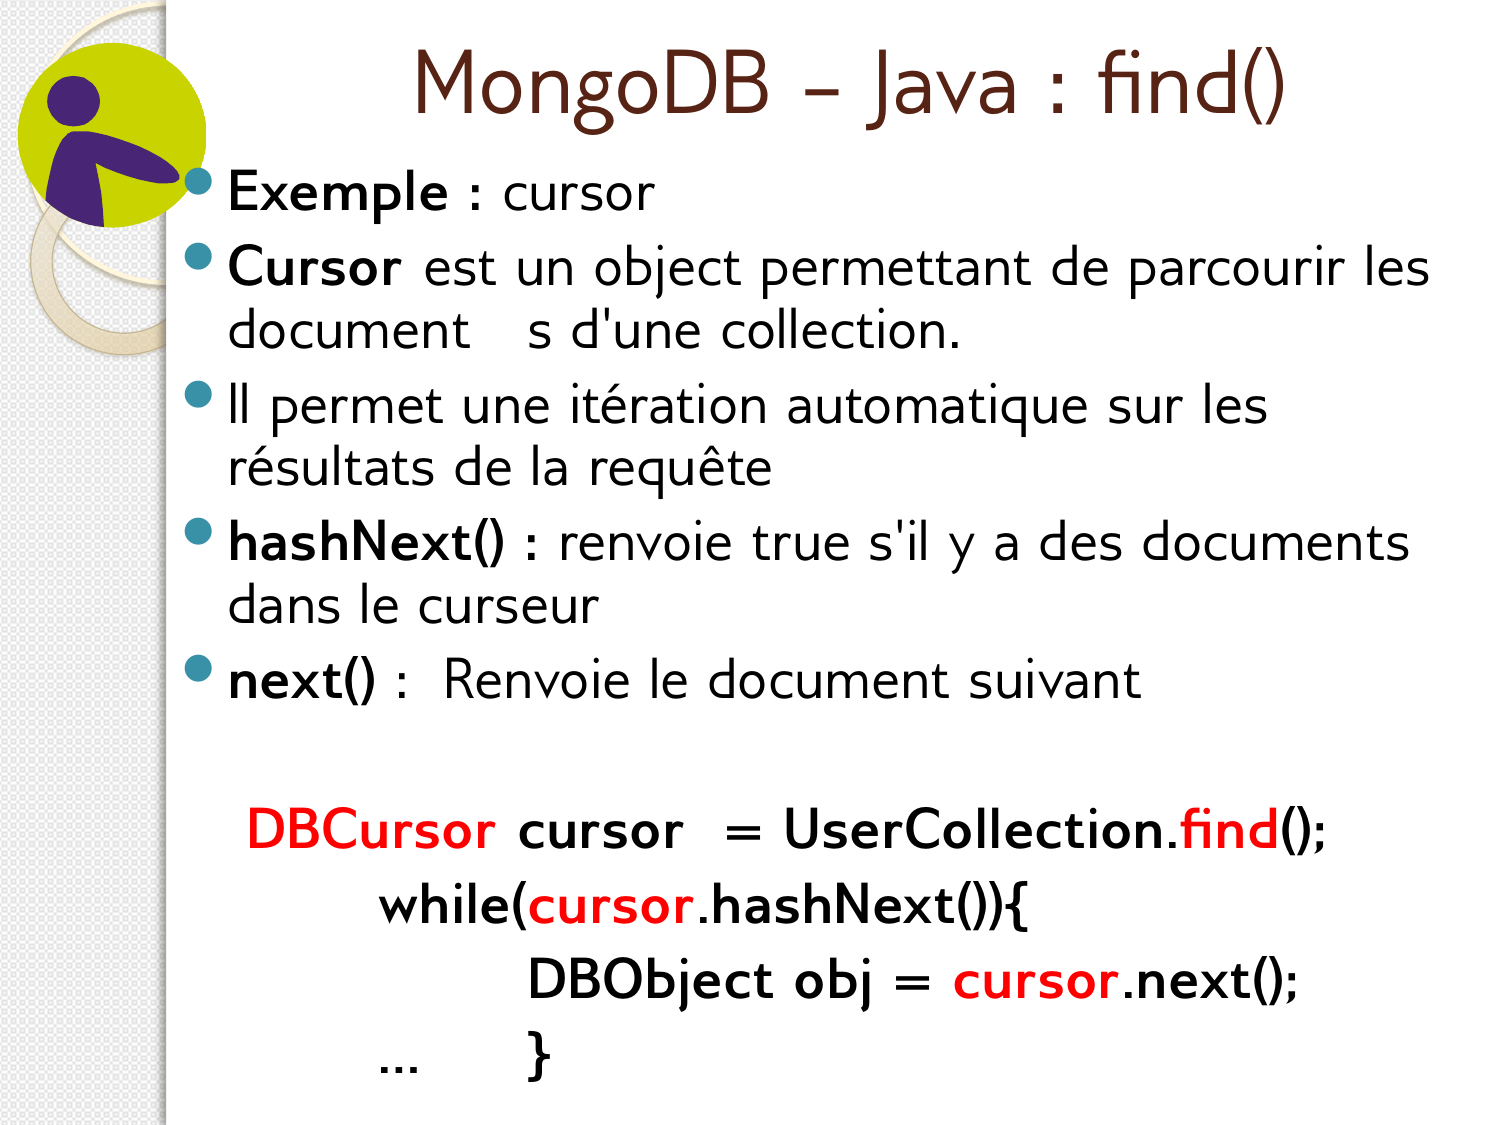

# MongoDB – Java : find()
Exemple : cursor
Cursor est un object permettant de parcourir les document	s d'une collection.
Il permet une itération automatique sur les résultats de la requête
hashNext() : renvoie true s'il y a des documents dans le curseur
next() :  Renvoie le document suivant

	 DBCursor cursor  = UserCollection.find();
		while(cursor.hashNext()){
			DBObject obj = cursor.next();
		…	}